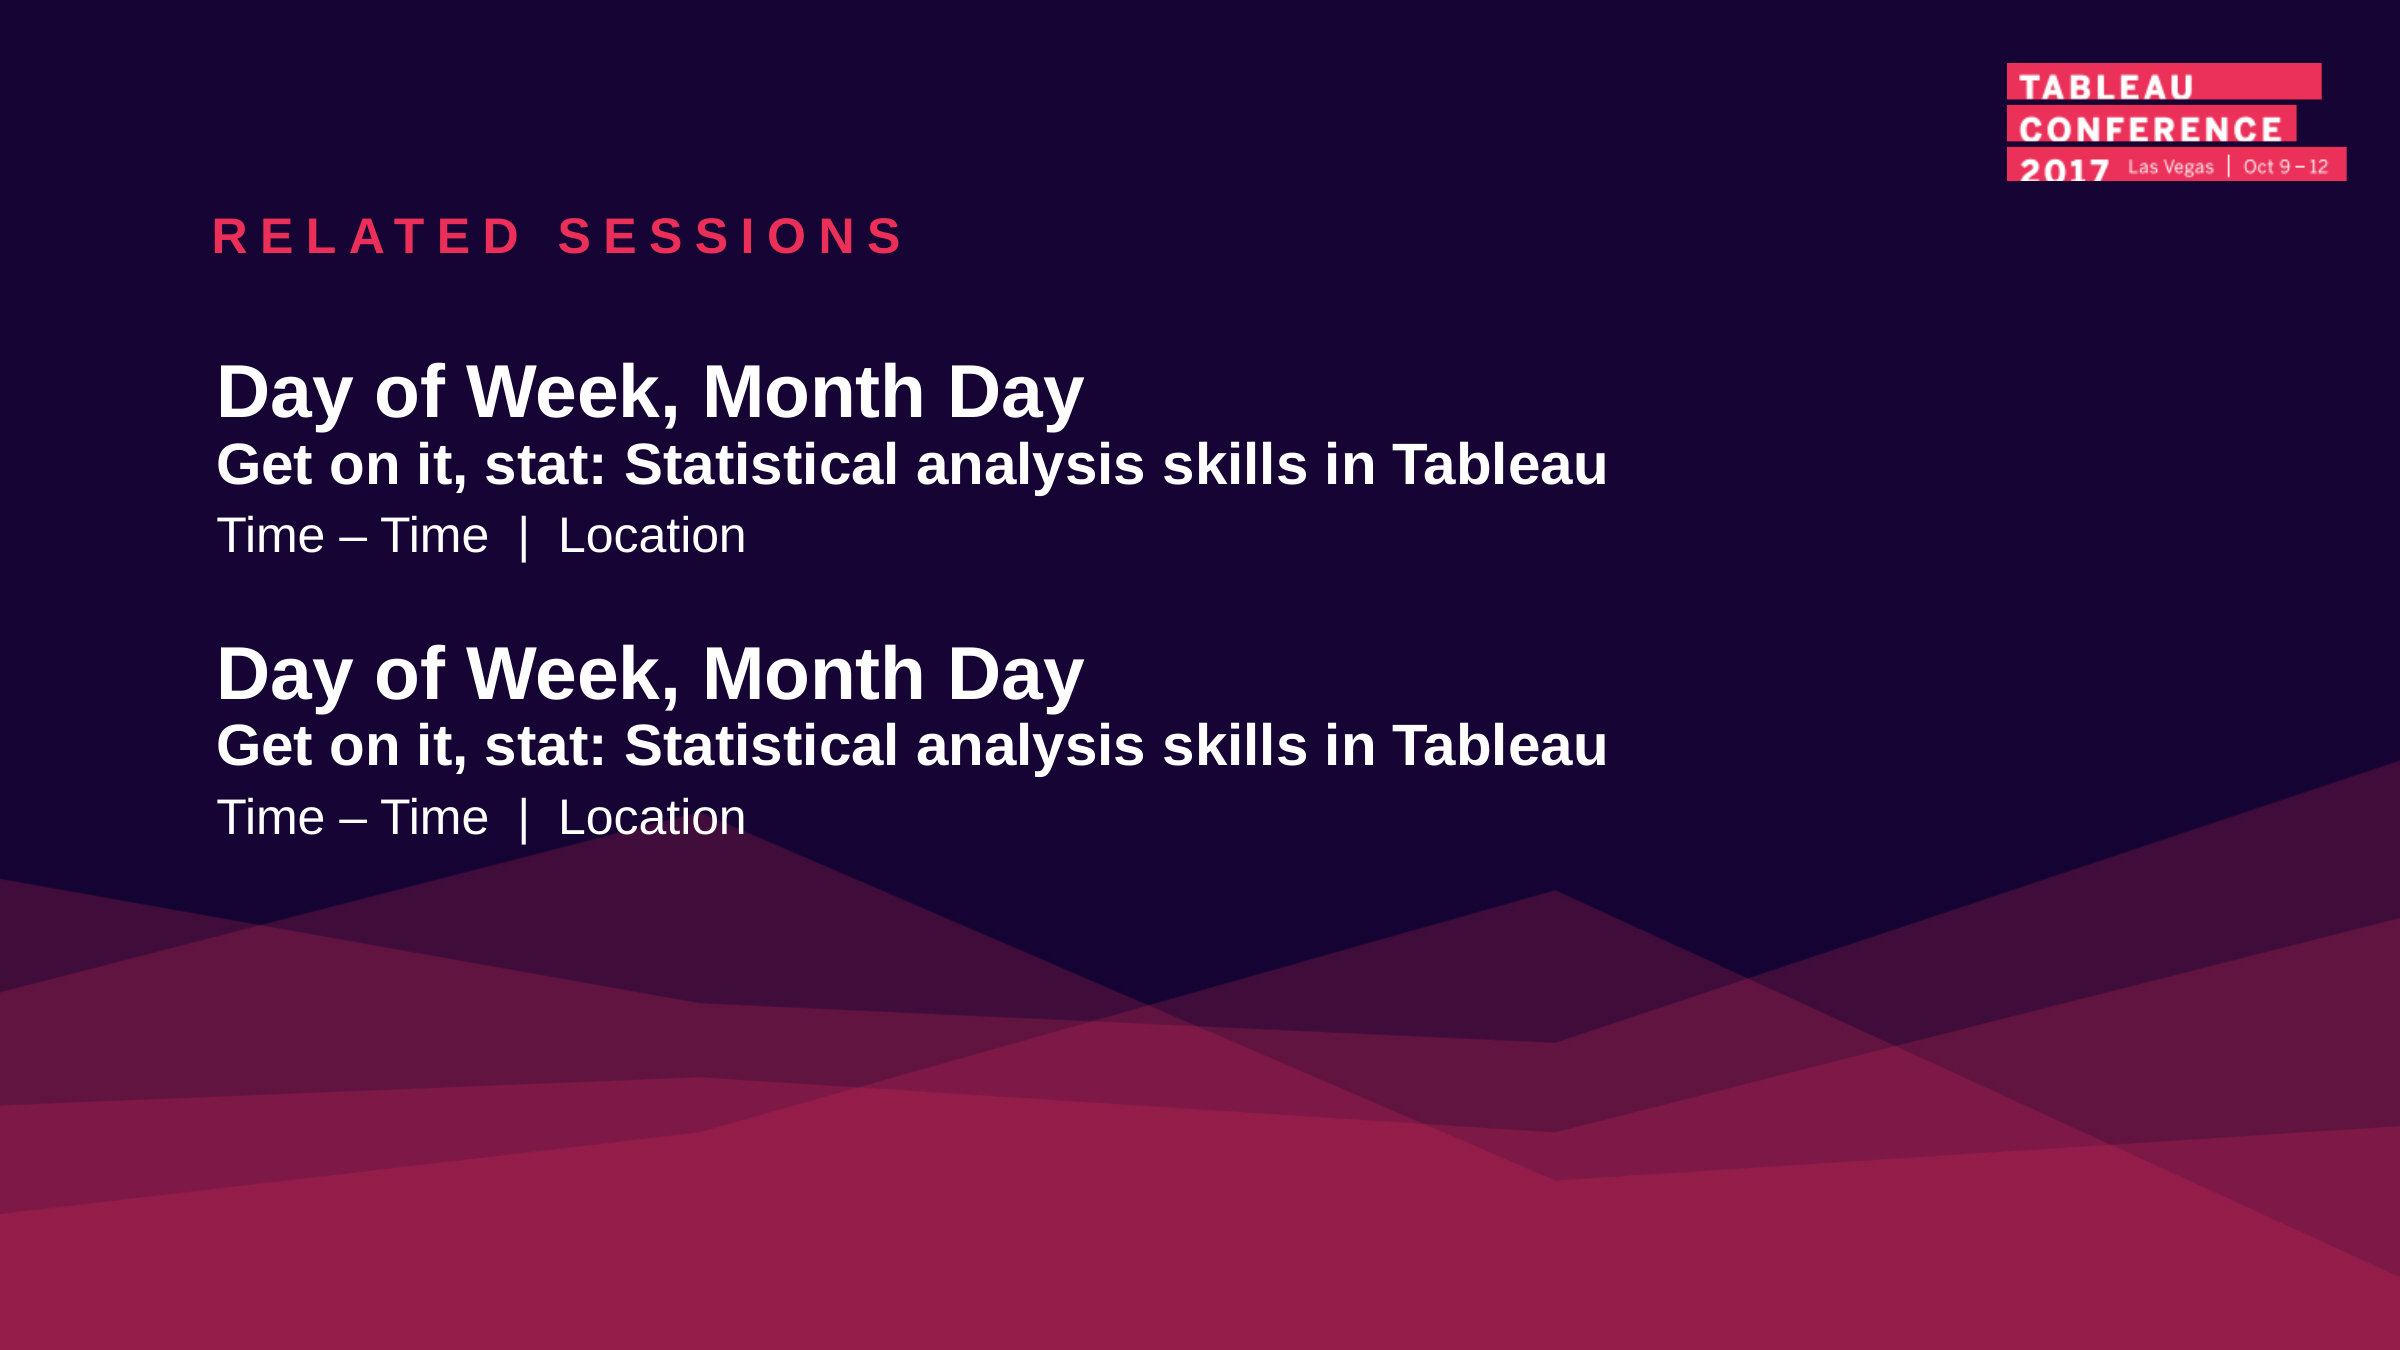

RELATED SESSIONS
Day of Week, Month Day
Get on it, stat: Statistical analysis skills in Tableau
Time – Time  |  Location
Day of Week, Month Day
Get on it, stat: Statistical analysis skills in Tableau
Time – Time  |  Location